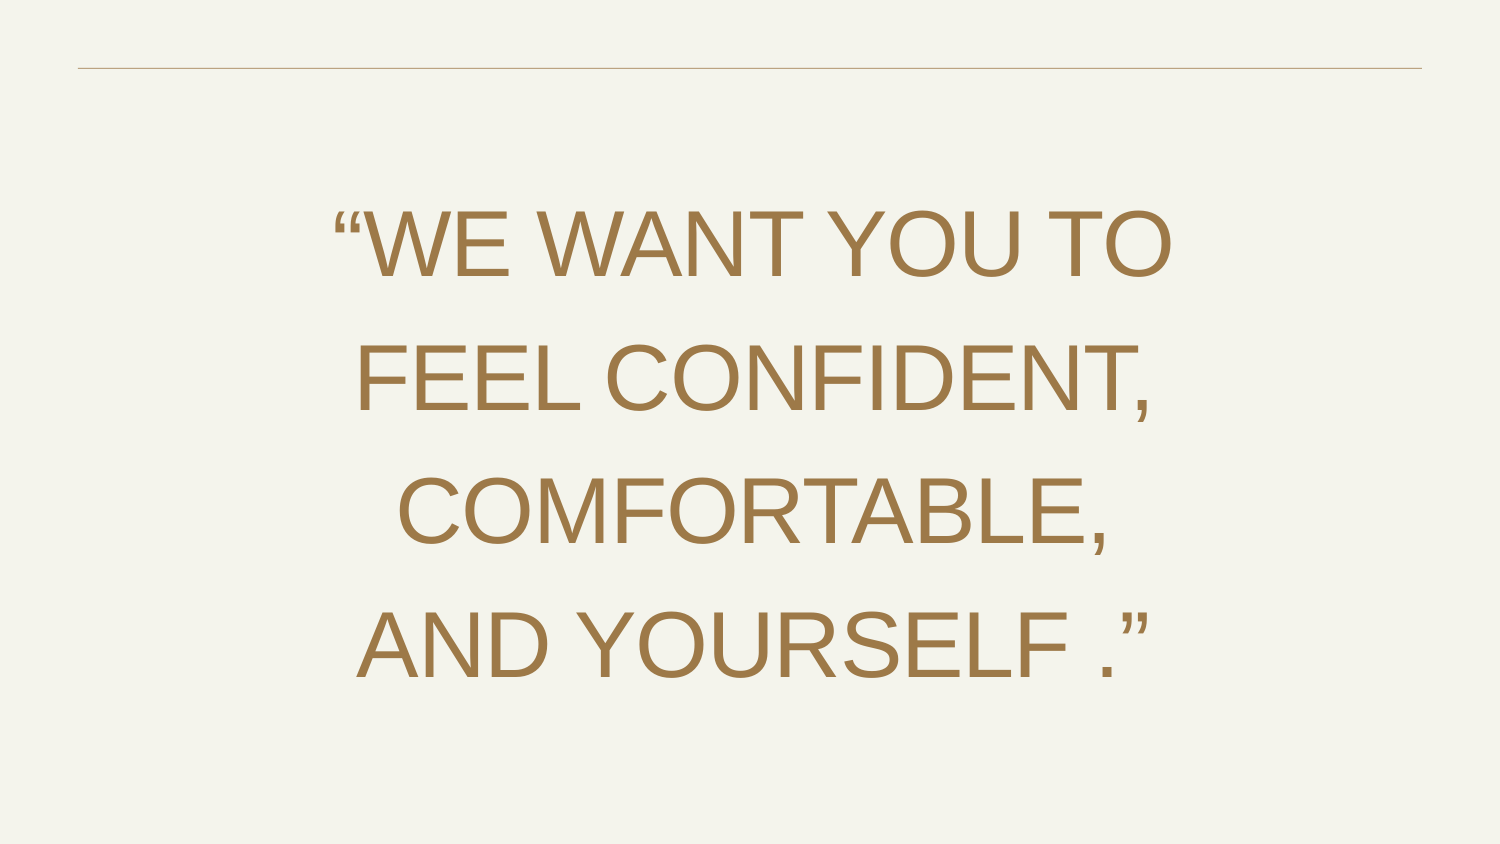

“WE WANT YOU TO
FEEL CONFIDENT, COMFORTABLE,
AND YOURSELF .”